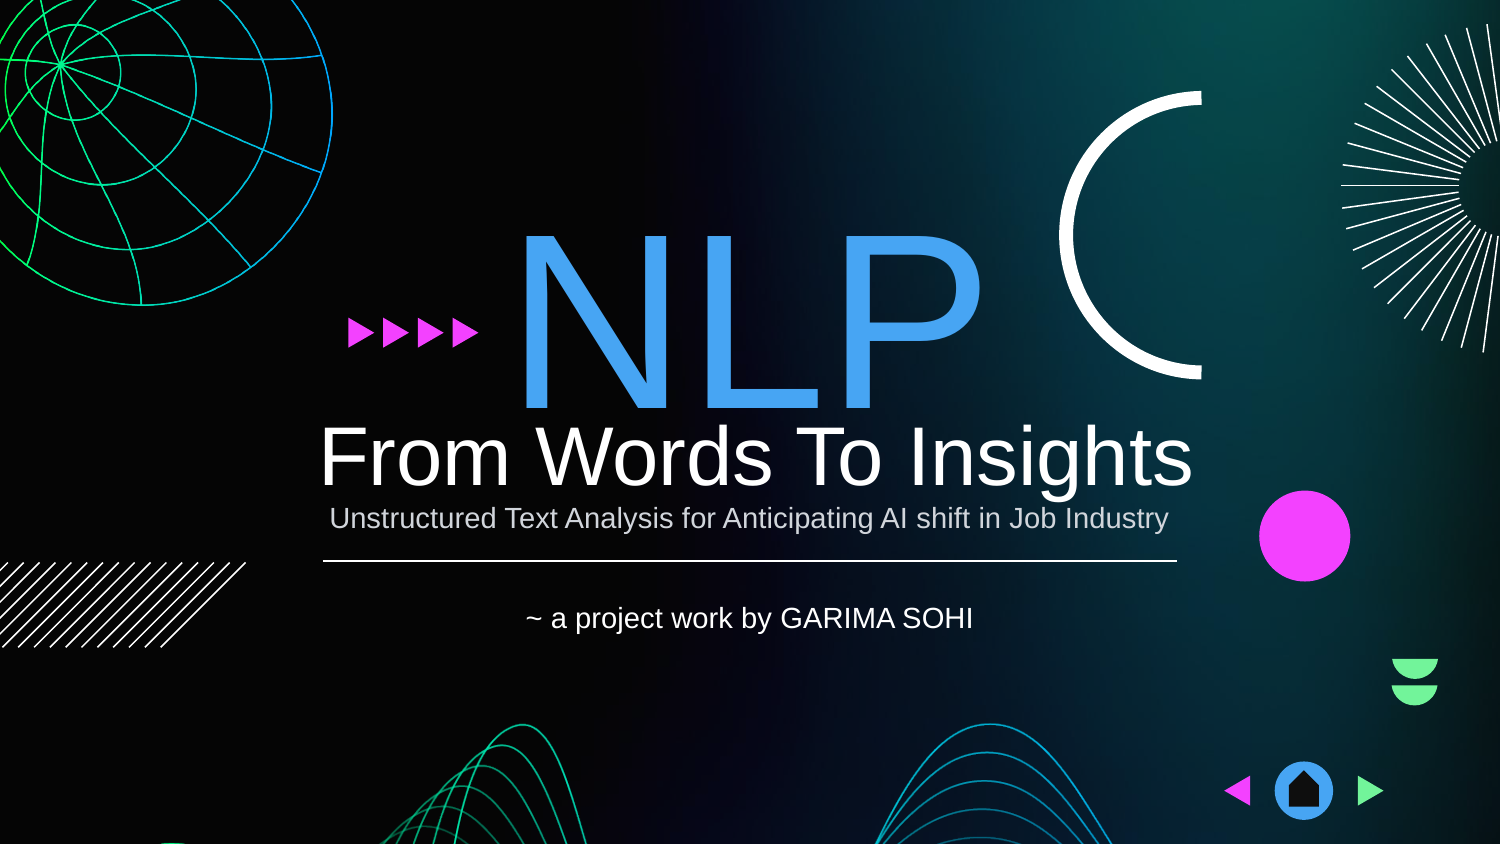

NLP

# From Words To Insights

Unstructured Text Analysis for Anticipating AI shift in Job Industry
~ a project work by GARIMA SOHI